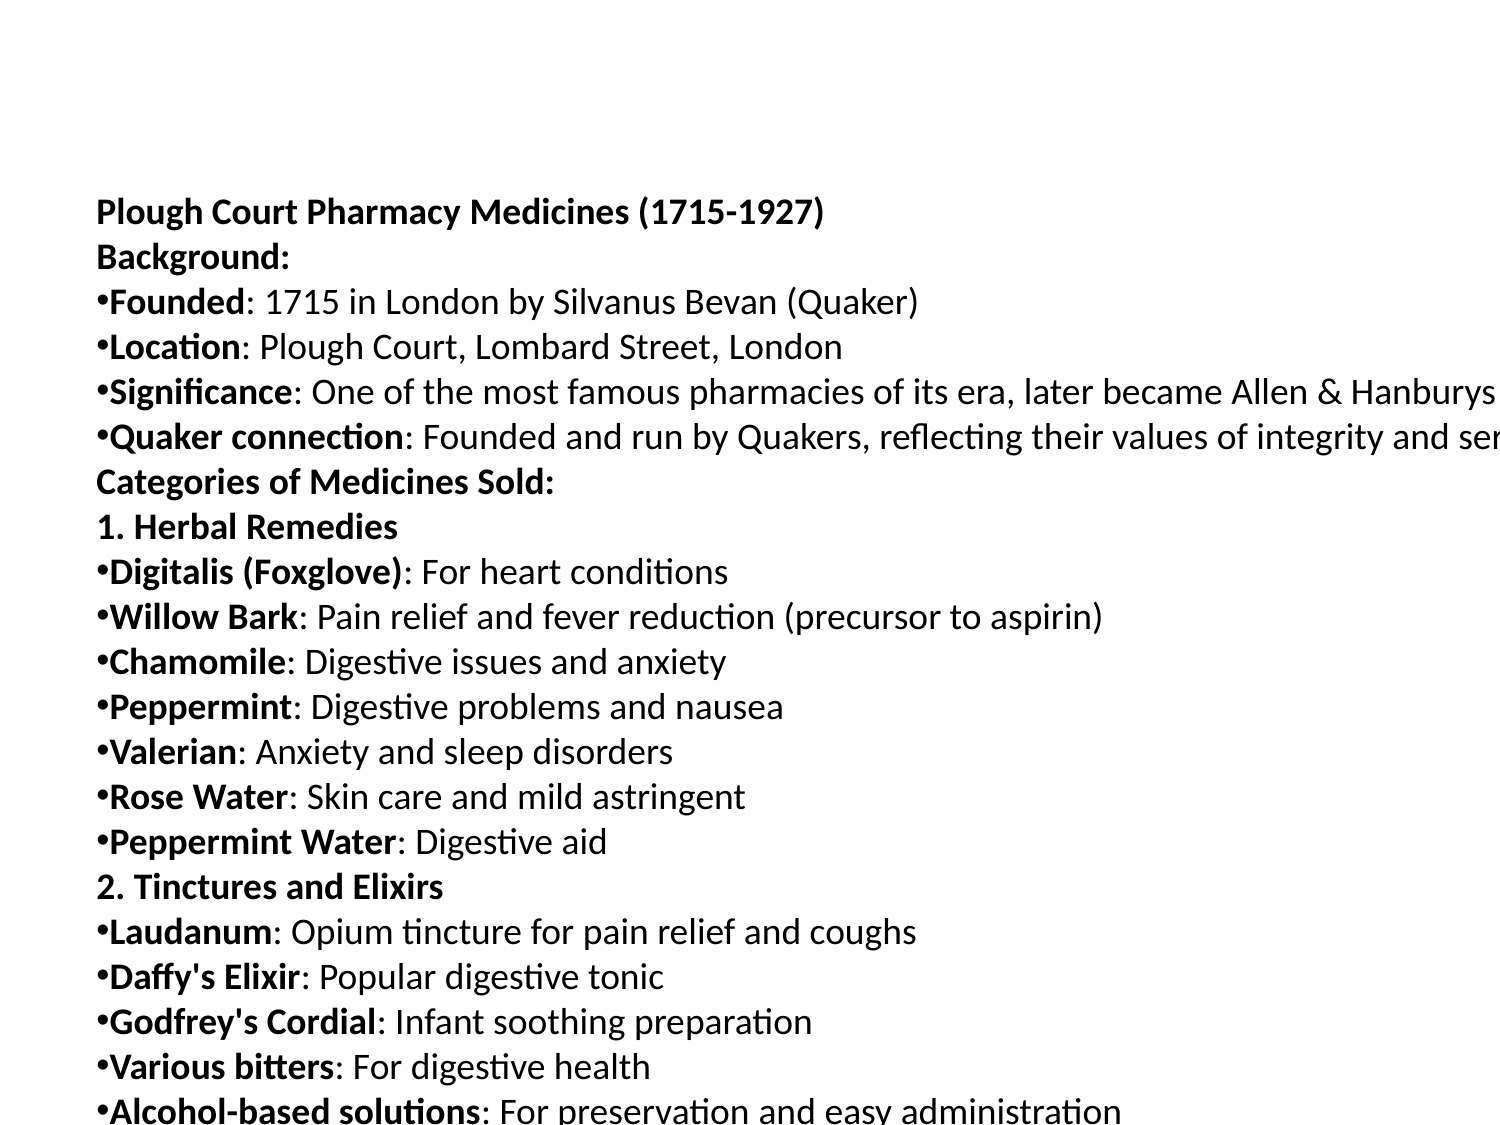

Plough Court Pharmacy Medicines (1715-1927)
Background:
Founded: 1715 in London by Silvanus Bevan (Quaker)
Location: Plough Court, Lombard Street, London
Significance: One of the most famous pharmacies of its era, later became Allen & Hanburys
Quaker connection: Founded and run by Quakers, reflecting their values of integrity and service
Categories of Medicines Sold:
1. Herbal Remedies
Digitalis (Foxglove): For heart conditions
Willow Bark: Pain relief and fever reduction (precursor to aspirin)
Chamomile: Digestive issues and anxiety
Peppermint: Digestive problems and nausea
Valerian: Anxiety and sleep disorders
Rose Water: Skin care and mild astringent
Peppermint Water: Digestive aid
2. Tinctures and Elixirs
Laudanum: Opium tincture for pain relief and coughs
Daffy's Elixir: Popular digestive tonic
Godfrey's Cordial: Infant soothing preparation
Various bitters: For digestive health
Alcohol-based solutions: For preservation and easy administration
3. Chemical Compounds
Mercury compounds: For syphilis treatment
Calomel (mercurous chloride): Purgative
Quinine powder: Malaria treatment
Antimony: Emetic and purgative
Arsenic preparations: Small doses for various treatments
Lead acetate: In ointments and salves
4. Topical Applications
Mercurial ointments: For skin conditions
Sulfur preparations: For skin problems
Zinc oxide ointments: For wounds and burns
Herbal salves: For wounds and inflammations
Poultices: For drawing out infections
Balms: For wound healing
5. Patent Medicines
Proprietary formulations: Often with secret ingredients
Tonic preparations: For general health
Cough syrups: With honey and herbal extracts
Digestive aids: Various proprietary blends
6. Apothecary Supplies
Empty bottles and containers
Scales and measuring equipment
Mortars and pestles
Distillation equipment
Ingredients for home remedies
7. Specialized Preparations
Compounded prescriptions: Custom-made for individual patients
Pills and powders: Solid medication forms
Lozenges: For respiratory and digestive issues
Distilled waters: Floral and herbal waters
Quaker Influence on the Pharmacy:
1. Quality and Integrity:Honest preparation and labeling
No adulteration of medicines
Fair pricing
2. Service to Community:Serving all people regardless of social status
Providing medicines to the poor
Educational role in health matters
3. Scientific Approach:Careful measurement and preparation
Record-keeping and documentation
Innovation in pharmaceutical techniques
Historical Context:
Medical Understanding of the Era:Based on humoral theory and herbal medicine
Limited understanding of disease causes
Many treatments now considered dangerous or ineffective
Focus on symptom relief rather than cure
References:"Plough Court: The Story of a Notable Pharmacy, 1715-1927" by Ernest C. Cripps
Wellcome Collection archives
Historical pharmacy records
The Plough Court Pharmacy represents an important example of how Quaker values of integrity, service, and scientific inquiry influenced the development of pharmaceutical practice in 18th and 19th century England.